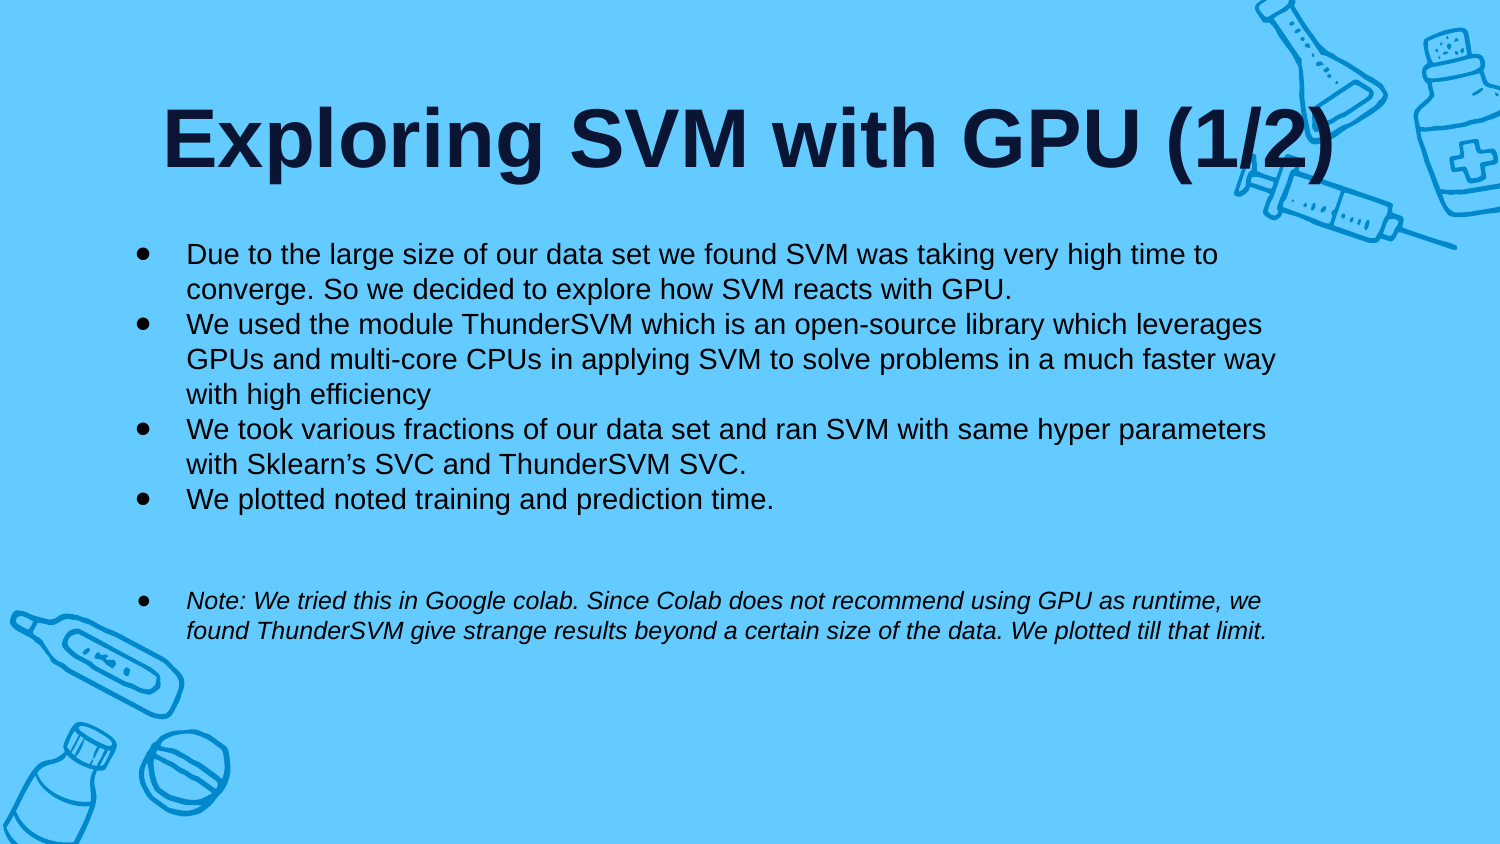

# Exploring SVM with GPU (1/2)
Due to the large size of our data set we found SVM was taking very high time to converge. So we decided to explore how SVM reacts with GPU.
We used the module ThunderSVM which is an open-source library which leverages GPUs and multi-core CPUs in applying SVM to solve problems in a much faster way with high efficiency
We took various fractions of our data set and ran SVM with same hyper parameters with Sklearn’s SVC and ThunderSVM SVC.
We plotted noted training and prediction time.
Note: We tried this in Google colab. Since Colab does not recommend using GPU as runtime, we found ThunderSVM give strange results beyond a certain size of the data. We plotted till that limit.